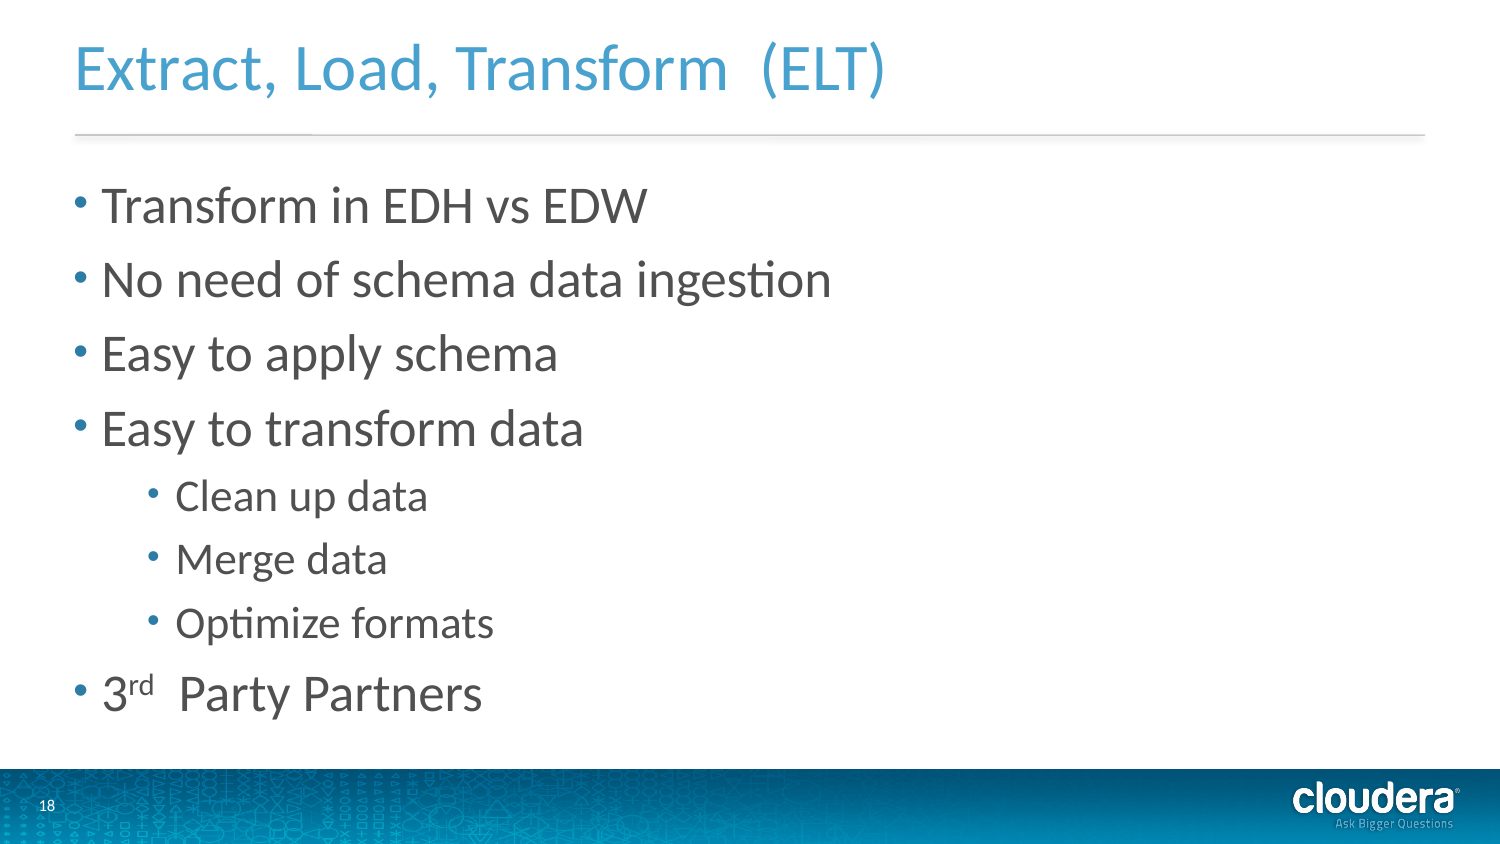

# Extract, Load, Transform  (ELT)
Transform in EDH vs EDW
No need of schema data ingestion
Easy to apply schema
Easy to transform data
Clean up data
Merge data
Optimize formats
3rd  Party Partners